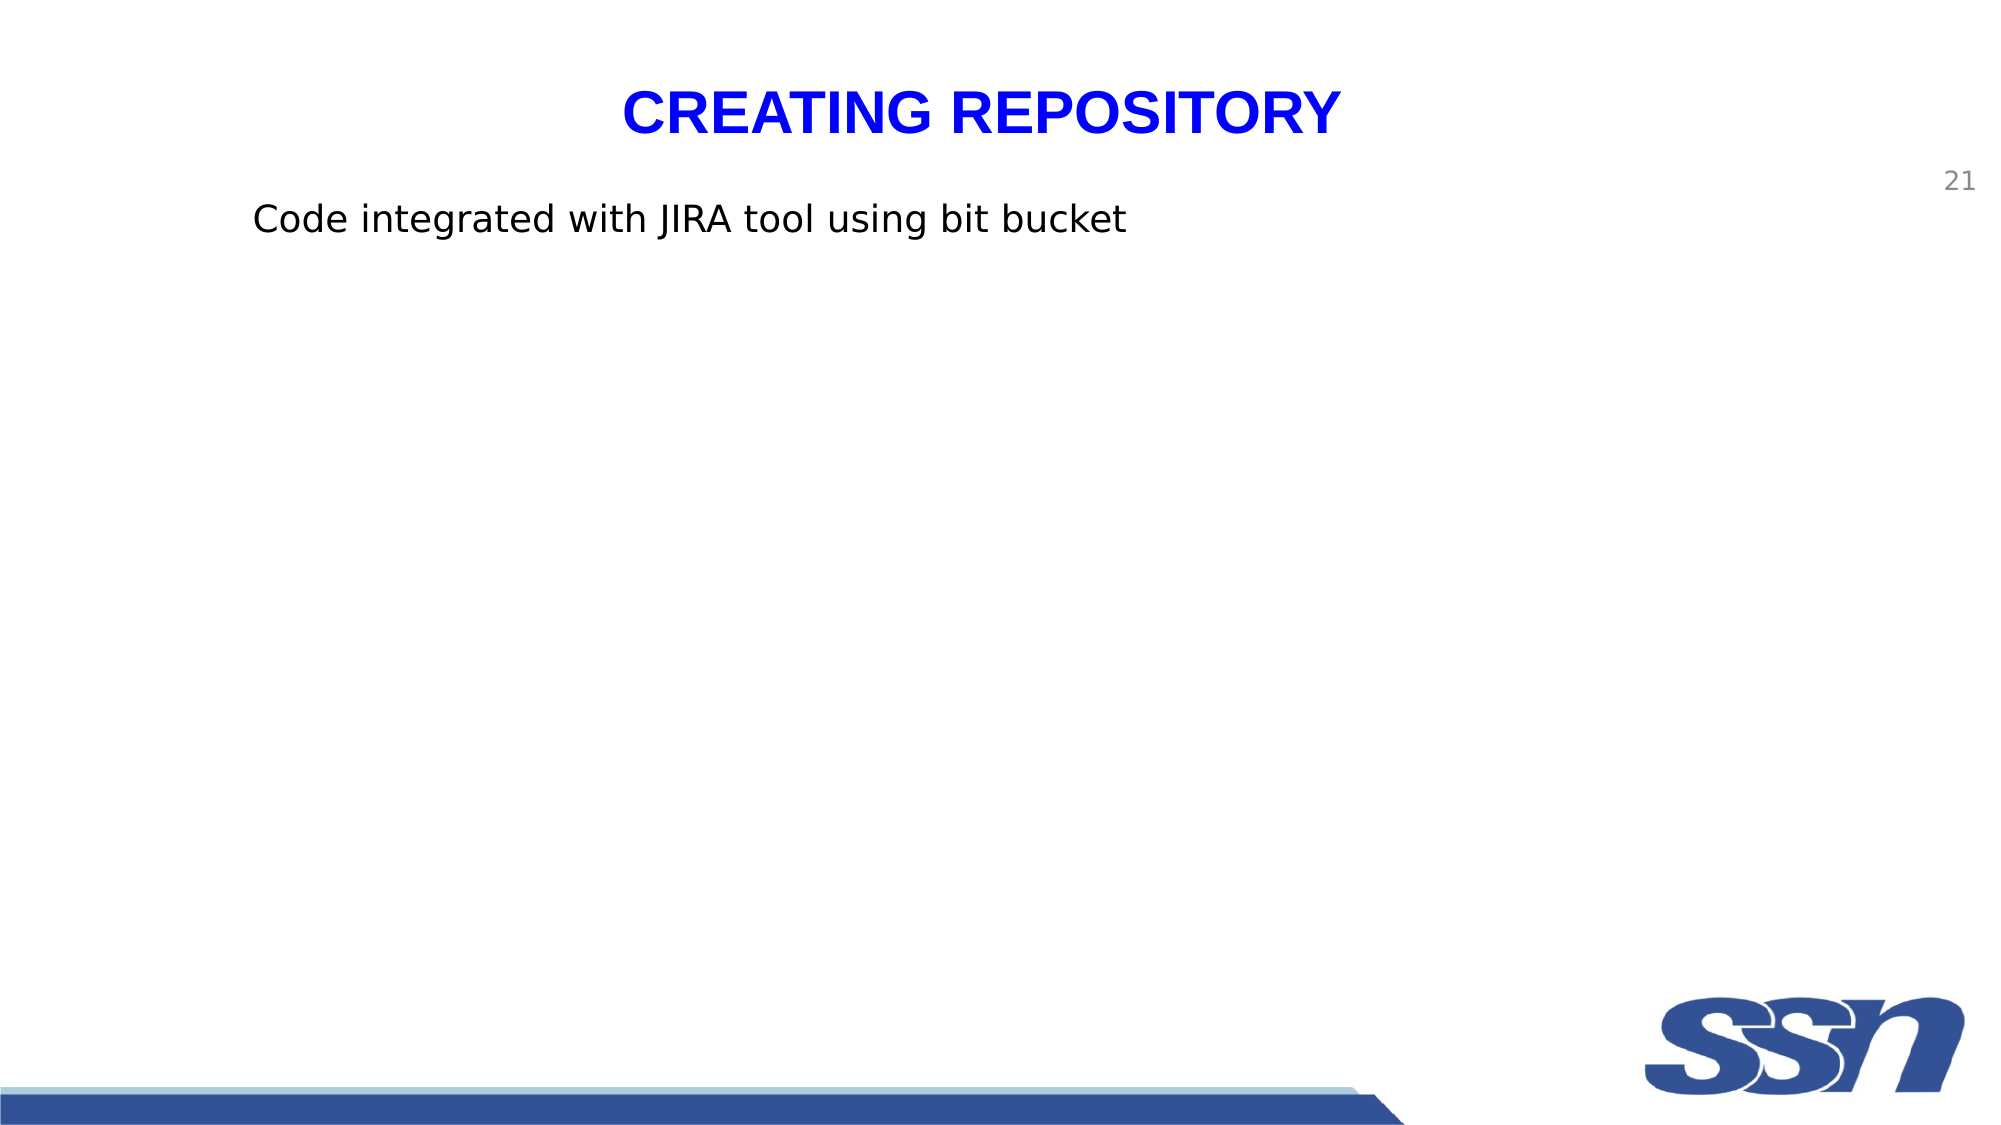

# CREATING REPOSITORY
21
Code integrated with JIRA tool using bit bucket